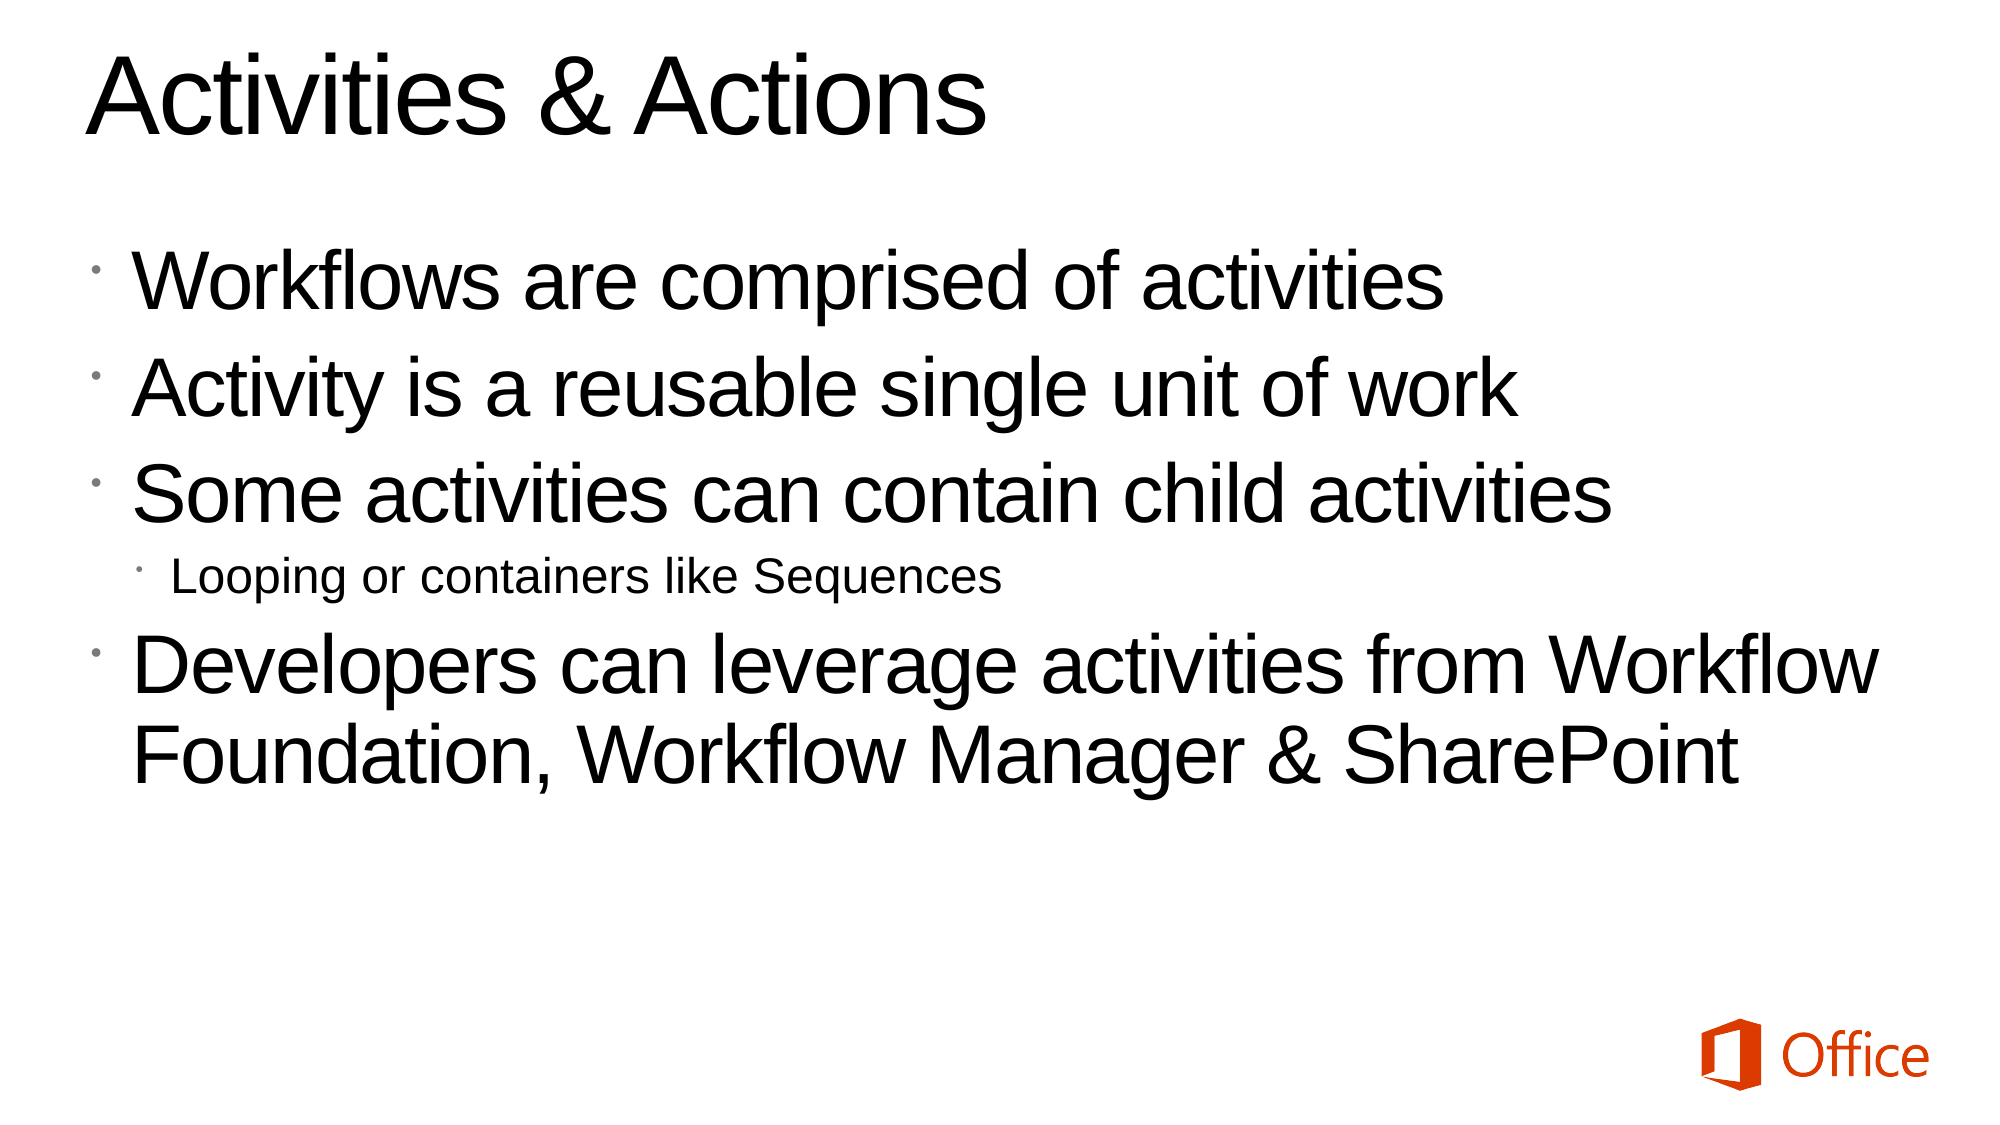

# Activities & Actions
Workflows are comprised of activities
Activity is a reusable single unit of work
Some activities can contain child activities
Looping or containers like Sequences
Developers can leverage activities from Workflow Foundation, Workflow Manager & SharePoint